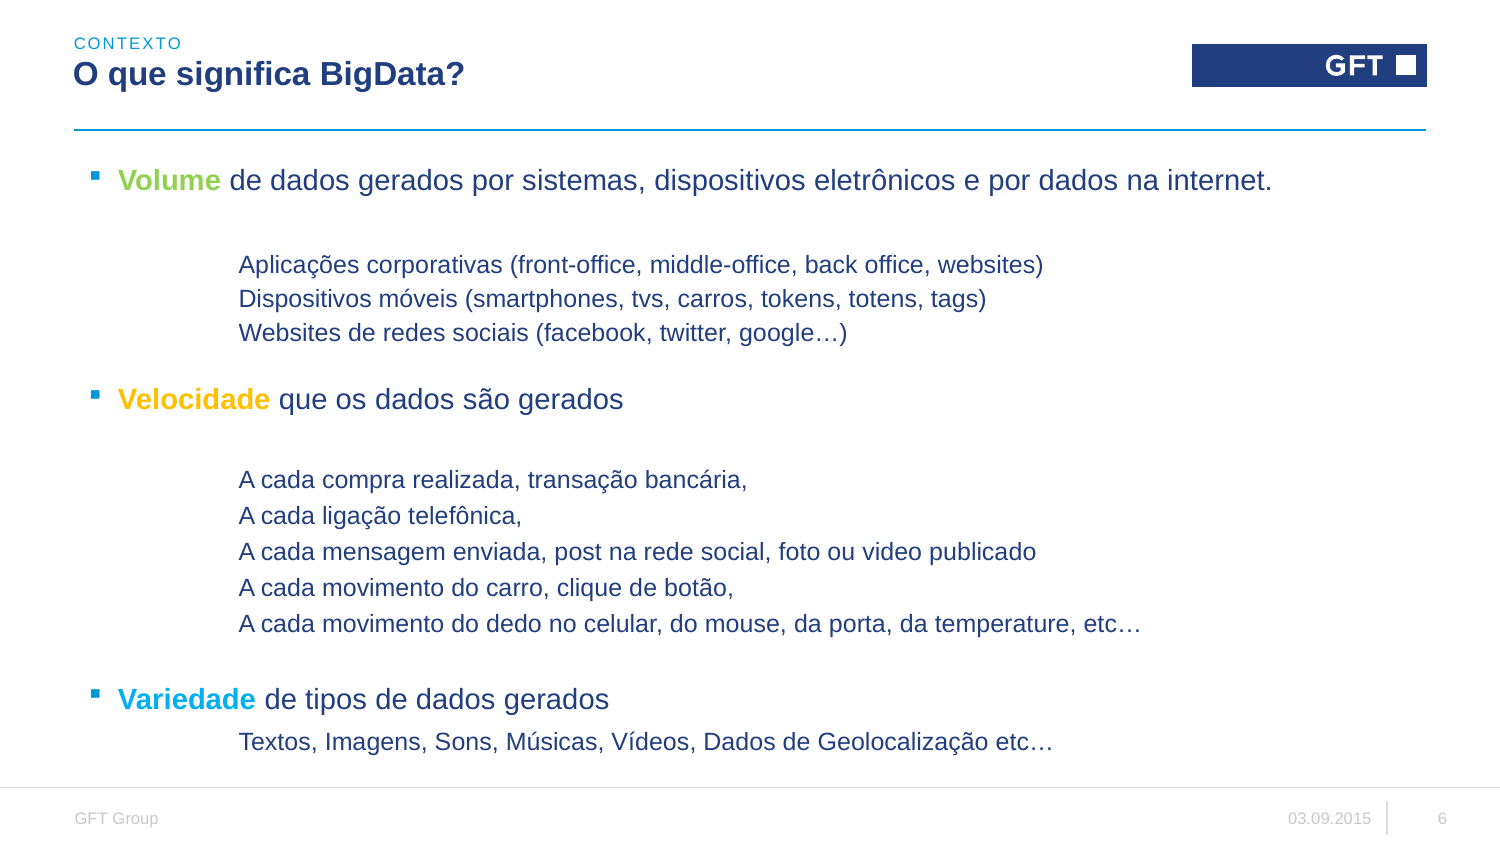

CONTEXTO
# O que significa BigData?
Volume de dados gerados por sistemas, dispositivos eletrônicos e por dados na internet.

	Aplicações corporativas (front-office, middle-office, back office, websites)
	Dispositivos móveis (smartphones, tvs, carros, tokens, totens, tags)
	Websites de redes sociais (facebook, twitter, google…)

Velocidade que os dados são gerados

	A cada compra realizada, transação bancária,
	A cada ligação telefônica,
	A cada mensagem enviada, post na rede social, foto ou video publicado
	A cada movimento do carro, clique de botão,
	A cada movimento do dedo no celular, do mouse, da porta, da temperature, etc…

Variedade de tipos de dados gerados
	Textos, Imagens, Sons, Músicas, Vídeos, Dados de Geolocalização etc…